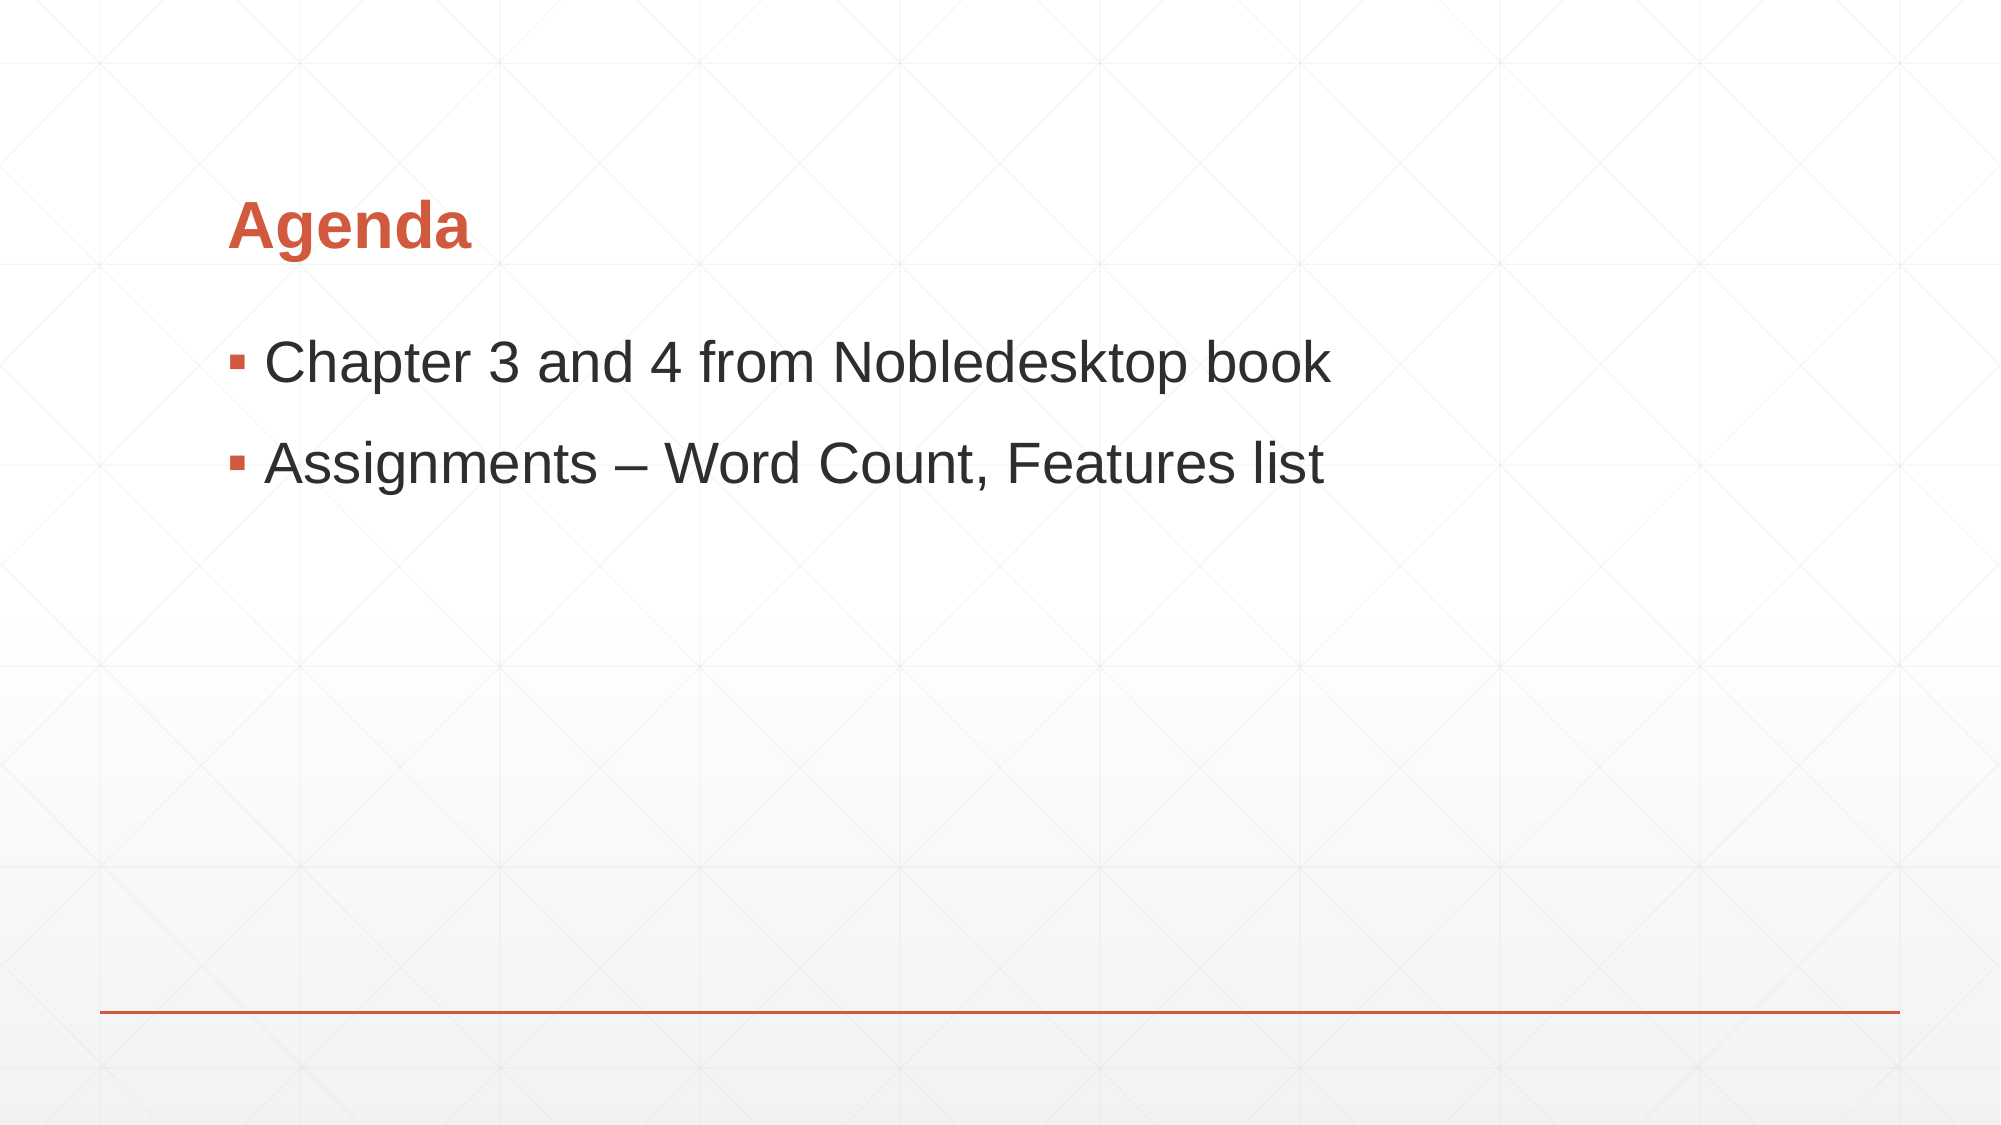

# Agenda
Chapter 3 and 4 from Nobledesktop book
Assignments – Word Count, Features list